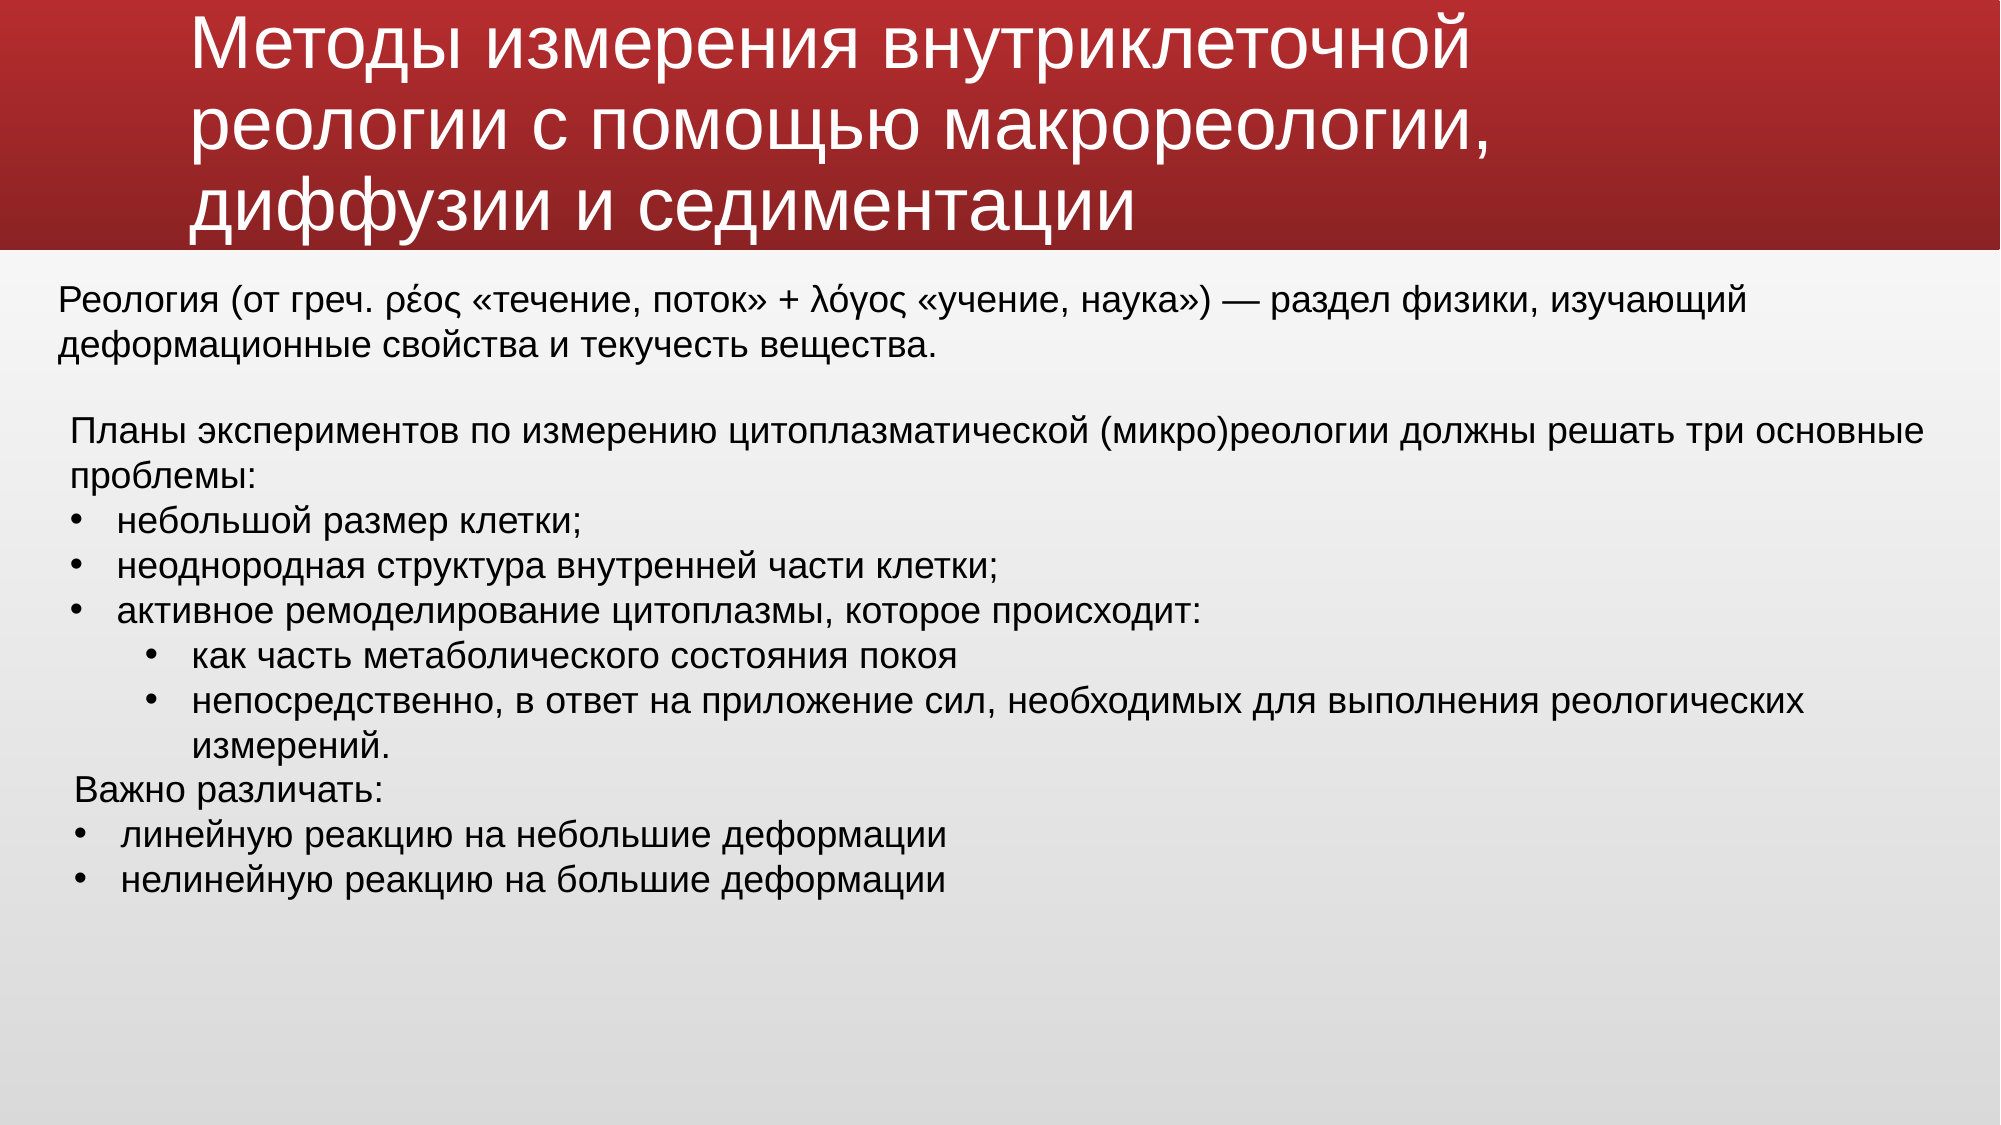

# Методы измерения внутриклеточной реологии с помощью макрореологии, диффузии и седиментации
Реология (от греч. ρέος «течение, поток» + λόγος «учение, наука») — раздел физики, изучающий деформационные свойства и текучесть вещества.
Планы экспериментов по измерению цитоплазматической (микро)реологии должны решать три основные проблемы:
небольшой размер клетки;
неоднородная структура внутренней части клетки;
активное ремоделирование цитоплазмы, которое происходит:
как часть метаболического состояния покоя
непосредственно, в ответ на приложение сил, необходимых для выполнения реологических измерений.
Важно различать:
линейную реакцию на небольшие деформации
нелинейную реакцию на большие деформации